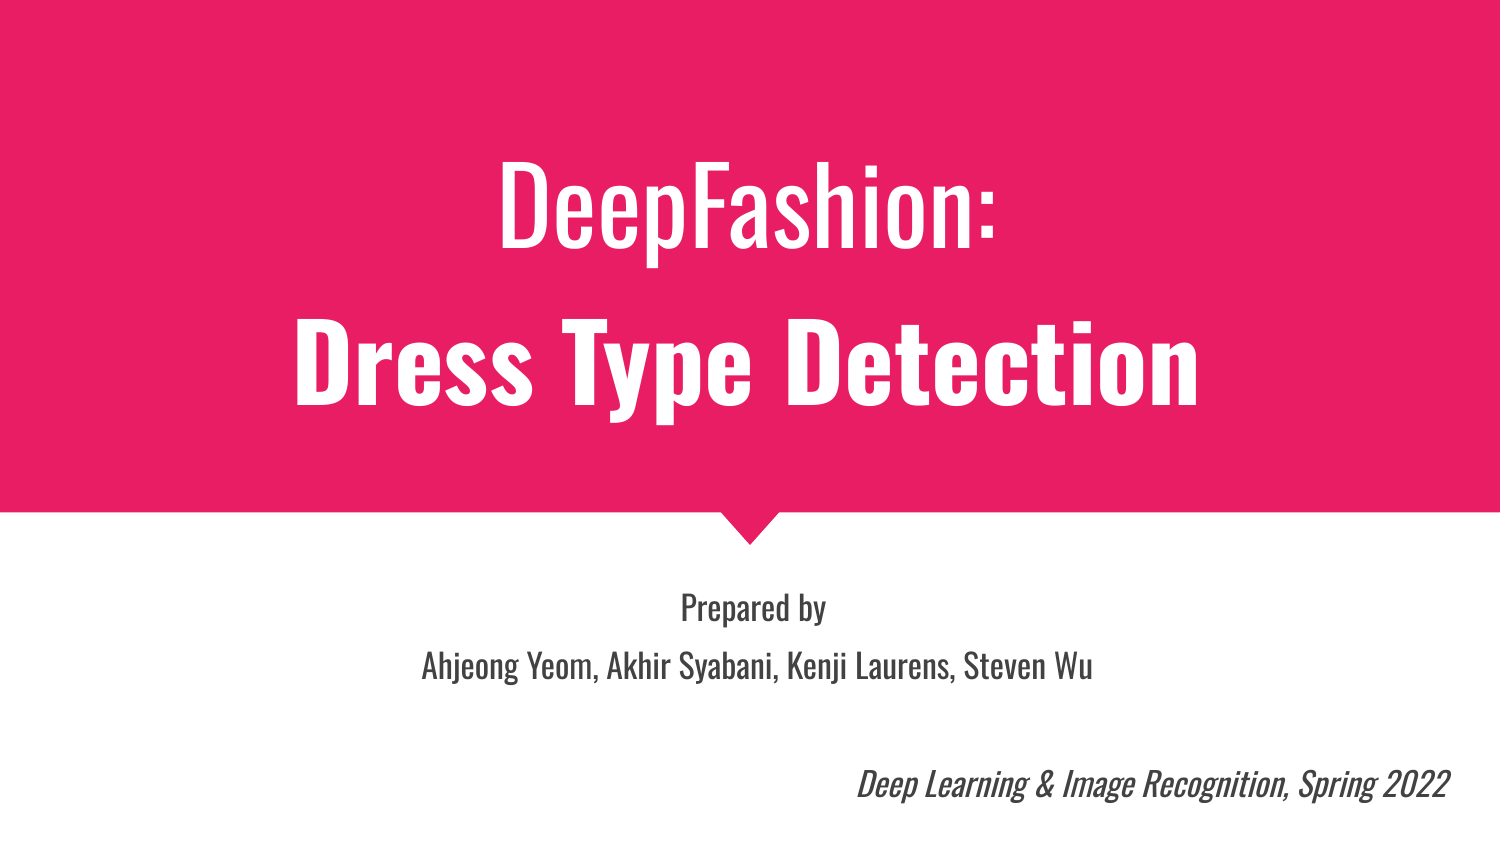

# DeepFashion:
Dress Type Detection
Prepared by
Ahjeong Yeom, Akhir Syabani, Kenji Laurens, Steven Wu
Deep Learning & Image Recognition, Spring 2022